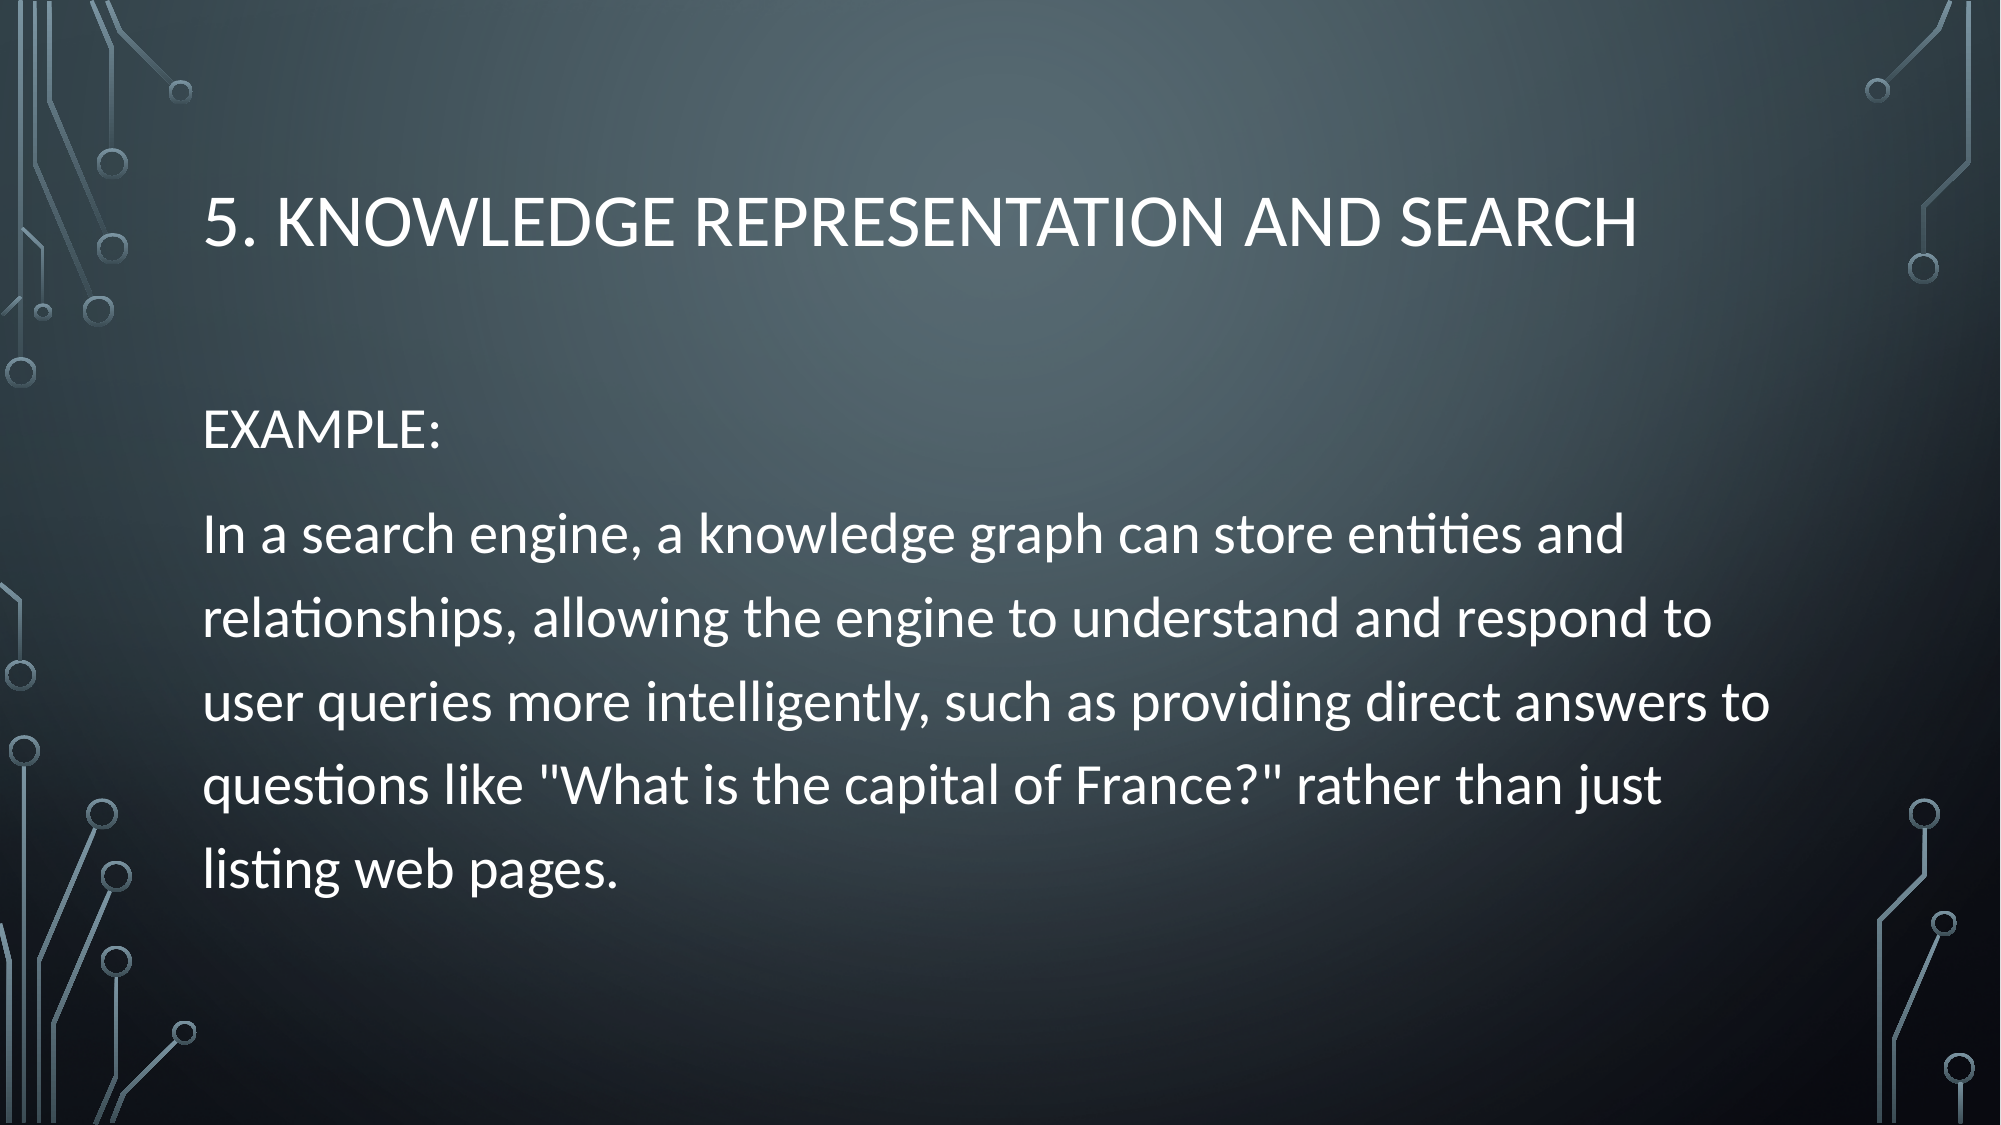

# 5. Knowledge Representation and Search
Example:
In a search engine, a knowledge graph can store entities and relationships, allowing the engine to understand and respond to user queries more intelligently, such as providing direct answers to questions like "What is the capital of France?" rather than just listing web pages.